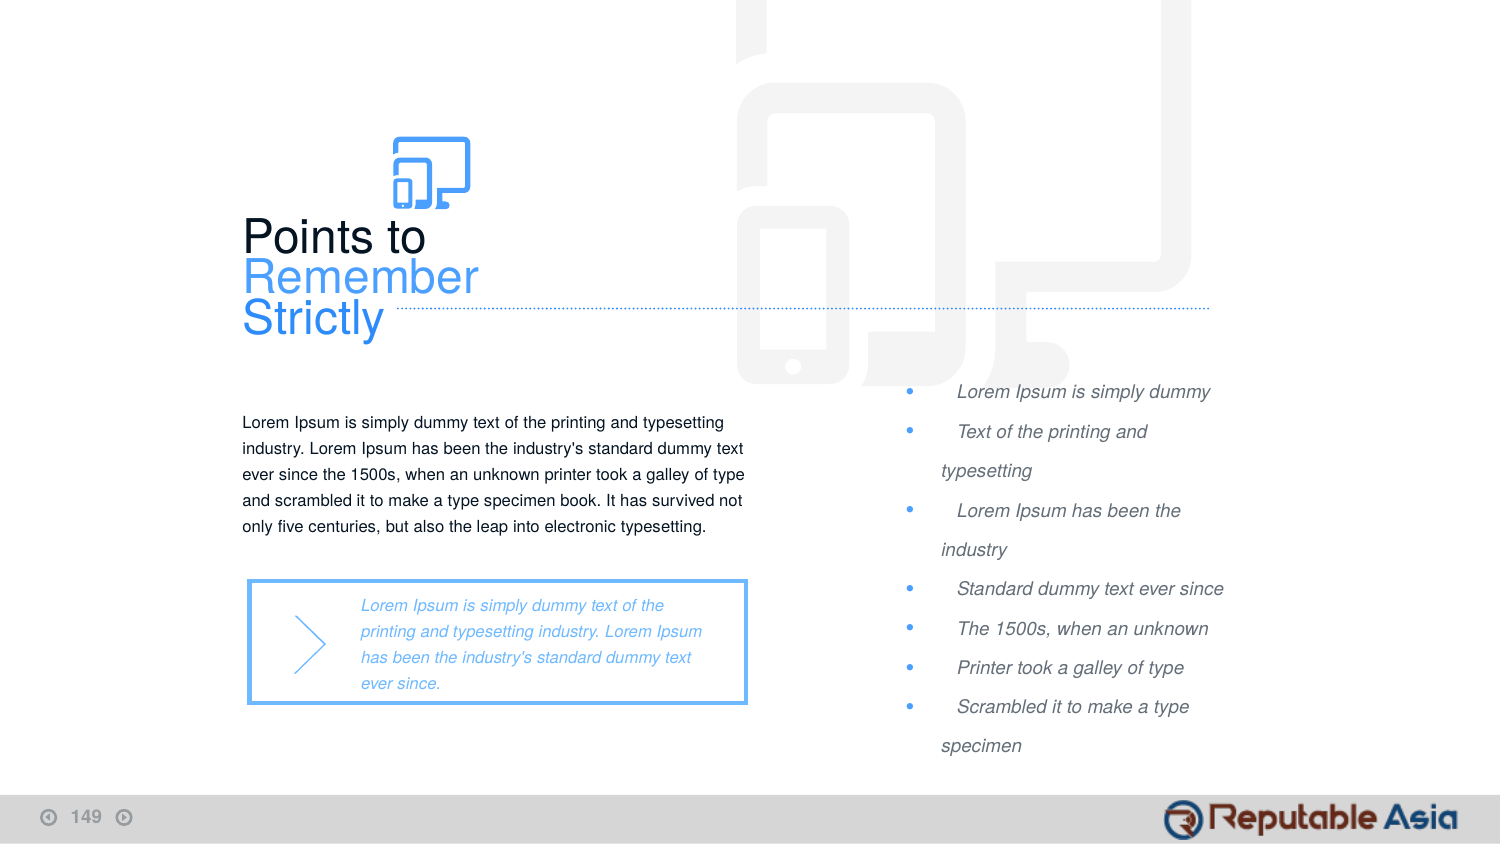

Points to Remember Strictly

Lorem Ipsum is simply dummy text of the printing and typesetting industry. Lorem Ipsum has been the industry's standard dummy text ever since the 1500s, when an unknown printer took a galley of type and scrambled it to make a type specimen book. It has survived not only five centuries, but also the leap into electronic typesetting.
   Lorem Ipsum is simply dummy
   Text of the printing and typesetting
   Lorem Ipsum has been the industry
   Standard dummy text ever since
   The 1500s, when an unknown
   Printer took a galley of type
   Scrambled it to make a type specimen

Lorem Ipsum is simply dummy text of the printing and typesetting industry. Lorem Ipsum has been the industry's standard dummy text ever since.

149